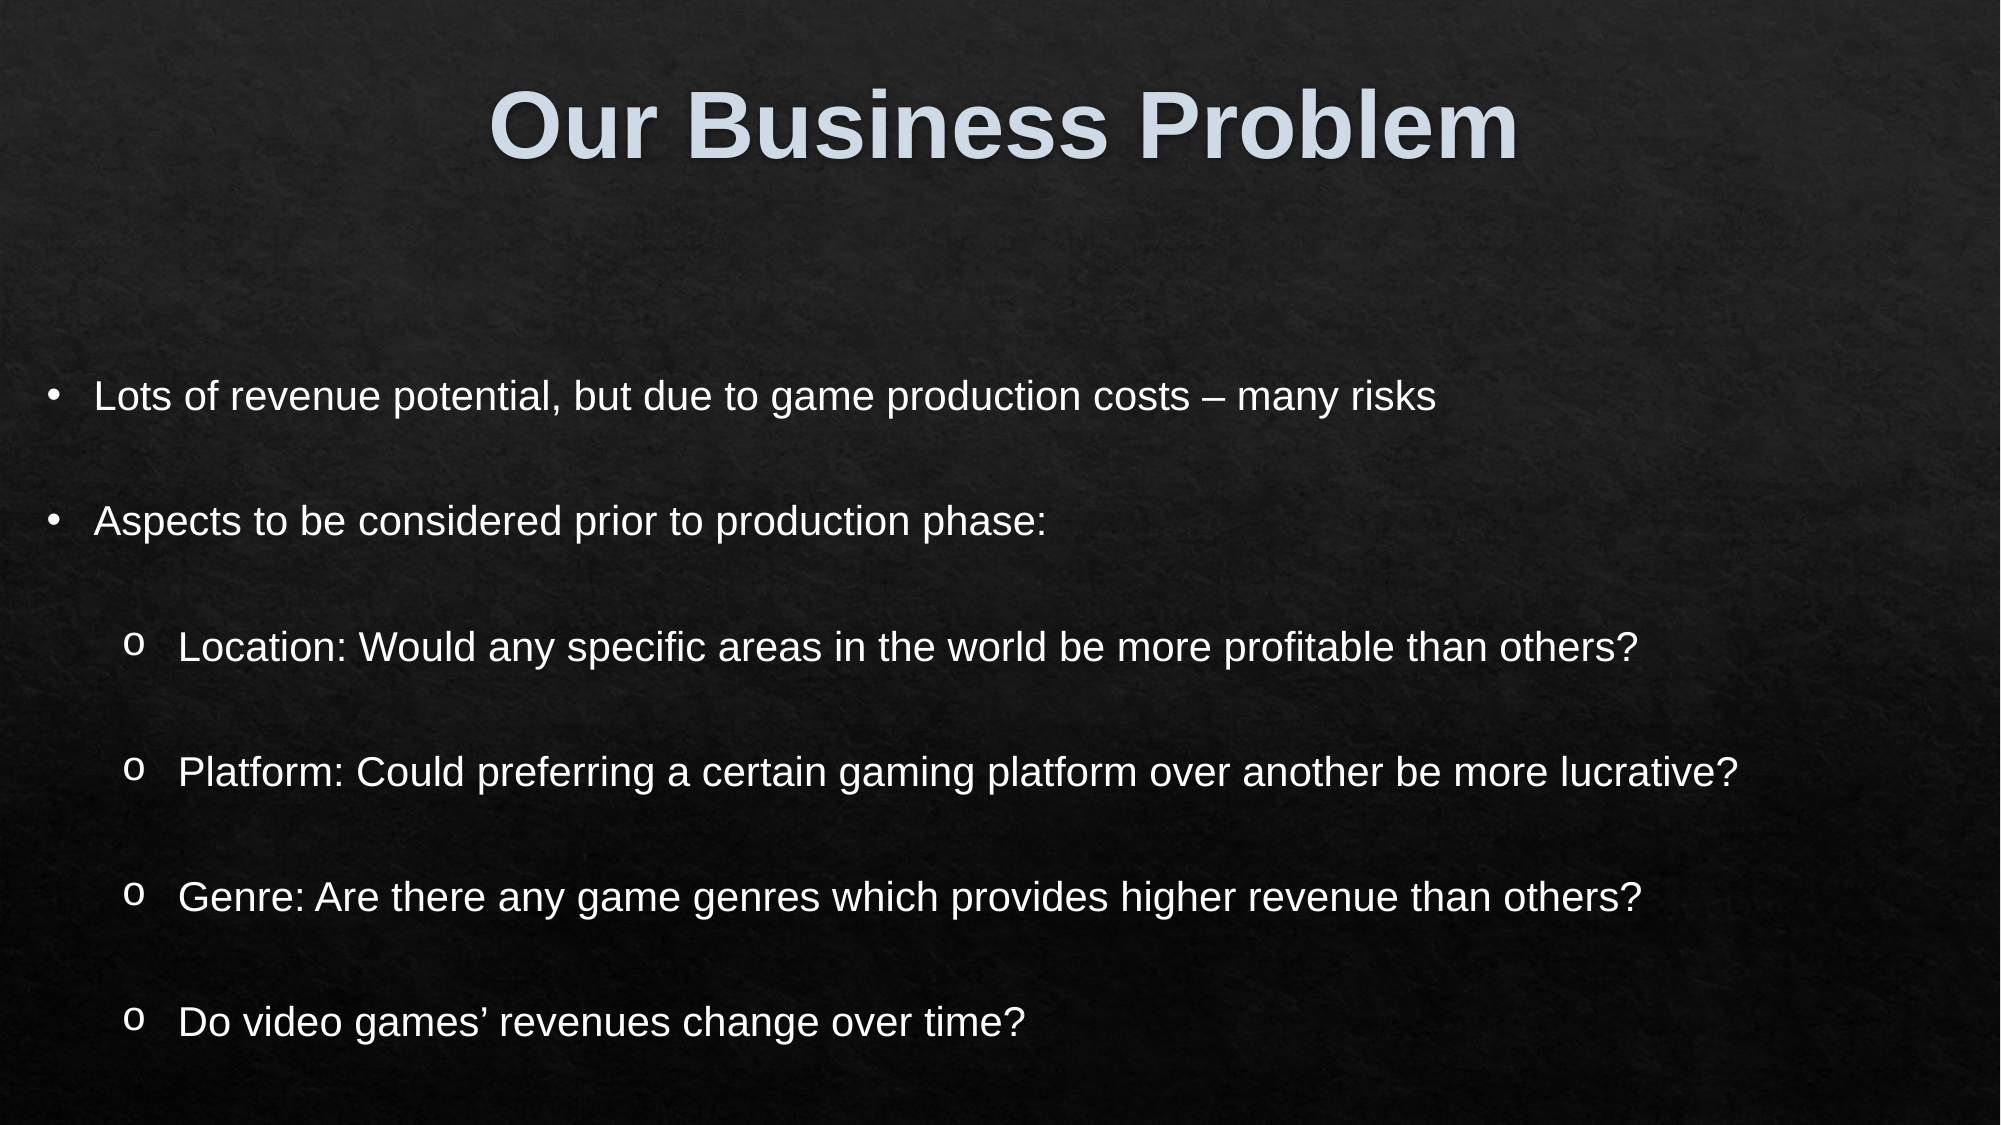

# Our Business Problem
Lots of revenue potential, but due to game production costs – many risks
Aspects to be considered prior to production phase:
Location: Would any specific areas in the world be more profitable than others?
Platform: Could preferring a certain gaming platform over another be more lucrative?
Genre: Are there any game genres which provides higher revenue than others?
Do video games’ revenues change over time?